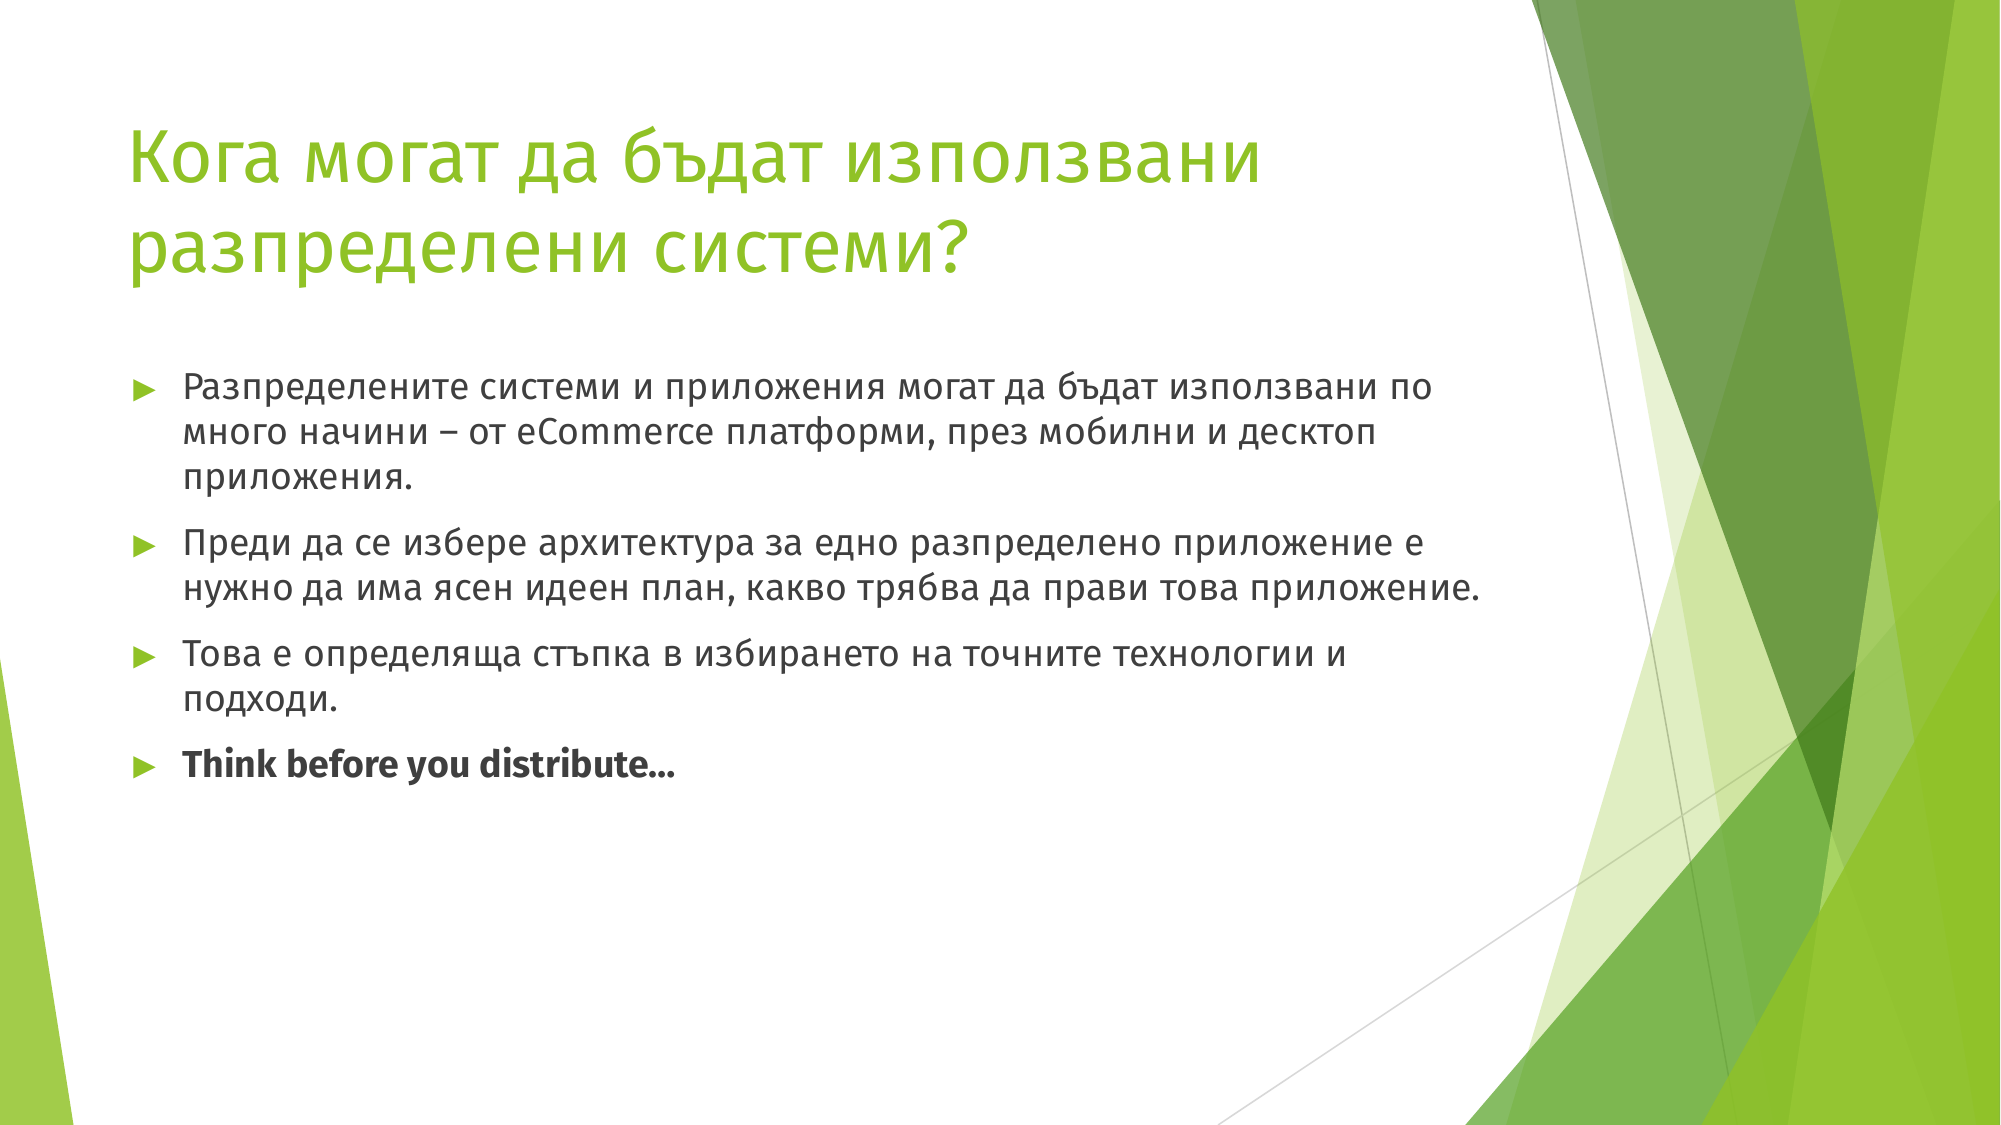

# Кога могат да бъдат използвани разпределени системи?
Разпределените системи и приложения могат да бъдат използвани по много начини – от eCommerce платформи, през мобилни и десктоп приложения.
Преди да се избере архитектура за едно разпределено приложение е нужно да има ясен идеен план, какво трябва да прави това приложение.
Това е определяща стъпка в избирането на точните технологии и подходи.
Think before you distribute…